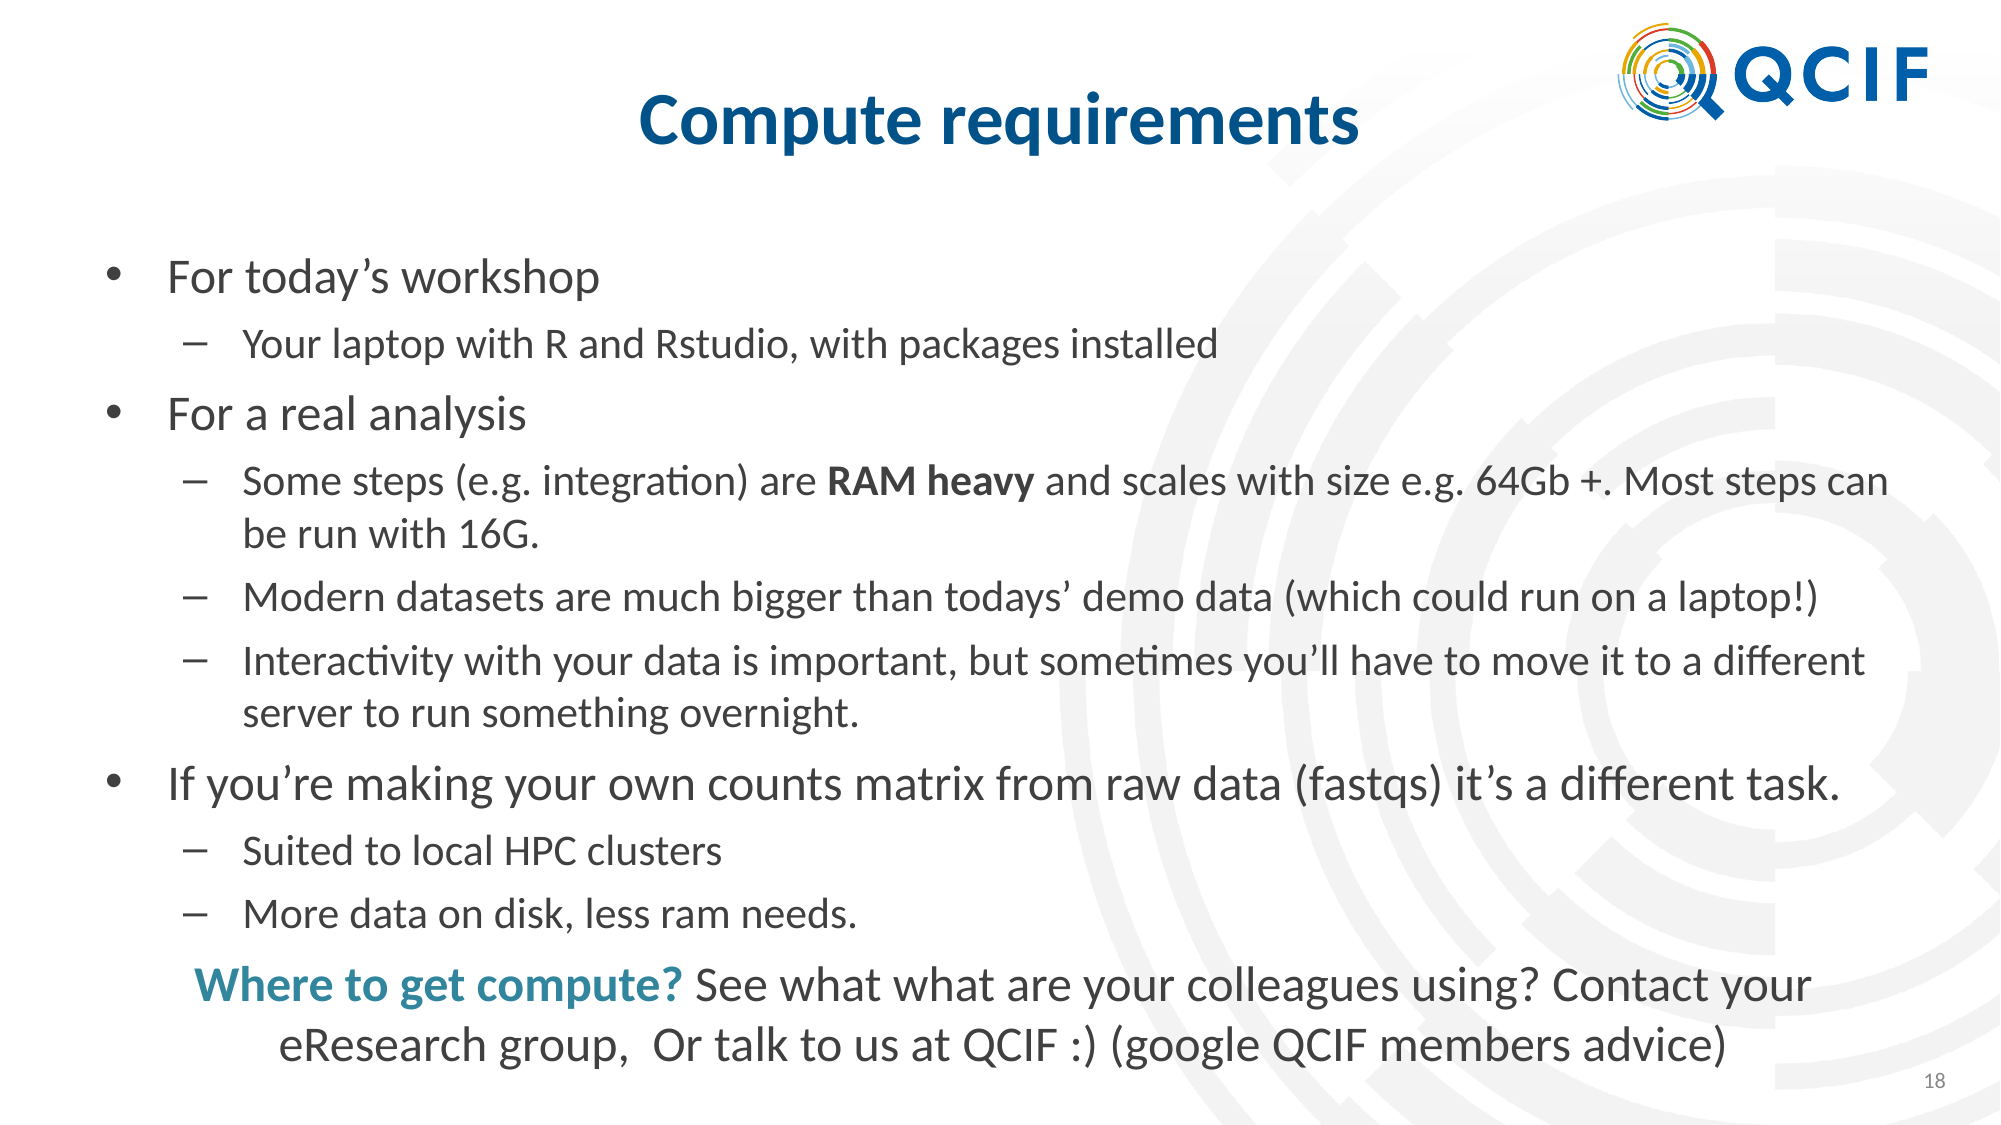

# Compute requirements
For today’s workshop
Your laptop with R and Rstudio, with packages installed
For a real analysis
Some steps (e.g. integration) are RAM heavy and scales with size e.g. 64Gb +. Most steps can be run with 16G.
Modern datasets are much bigger than todays’ demo data (which could run on a laptop!)
Interactivity with your data is important, but sometimes you’ll have to move it to a different server to run something overnight.
If you’re making your own counts matrix from raw data (fastqs) it’s a different task.
Suited to local HPC clusters
More data on disk, less ram needs.
Where to get compute? See what what are your colleagues using? Contact your eResearch group,  Or talk to us at QCIF :) (google QCIF members advice)